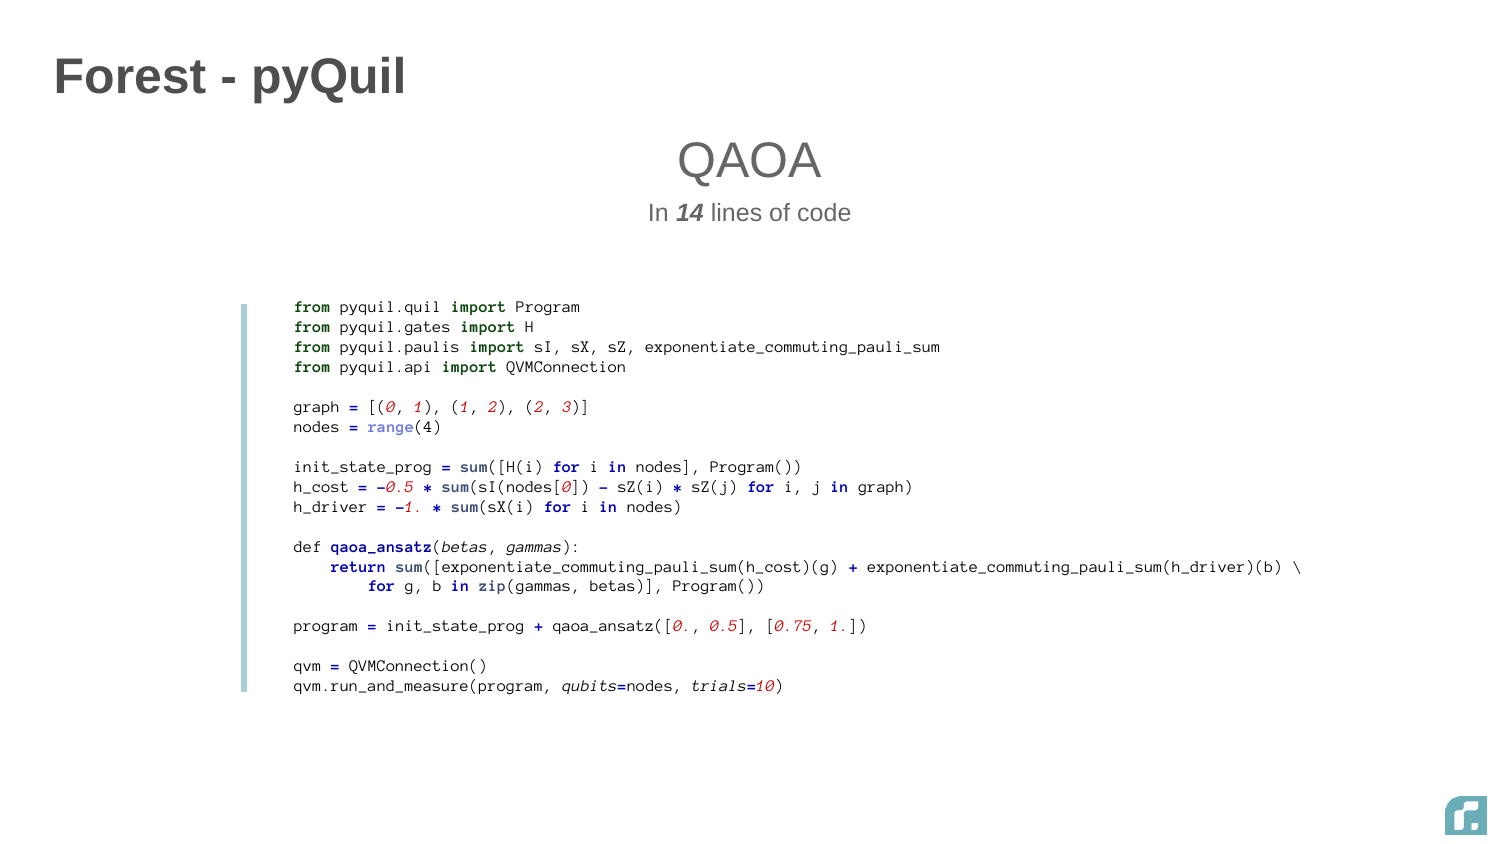

# Forest - pyQuil
QAOA
In 14 lines of code
from pyquil.quil import Program
from pyquil.gates import H
from pyquil.paulis import sI, sX, sZ, exponentiate_commuting_pauli_sum
from pyquil.api import QVMConnection
graph = [(0, 1), (1, 2), (2, 3)]
nodes = range(4)
init_state_prog = sum([H(i) for i in nodes], Program())
h_cost = -0.5 * sum(sI(nodes[0]) - sZ(i) * sZ(j) for i, j in graph)
h_driver = -1. * sum(sX(i) for i in nodes)
def qaoa_ansatz(betas, gammas):
    return sum([exponentiate_commuting_pauli_sum(h_cost)(g) + exponentiate_commuting_pauli_sum(h_driver)(b) \
        for g, b in zip(gammas, betas)], Program())
program = init_state_prog + qaoa_ansatz([0., 0.5], [0.75, 1.])
qvm = QVMConnection()
qvm.run_and_measure(program, qubits=nodes, trials=10)